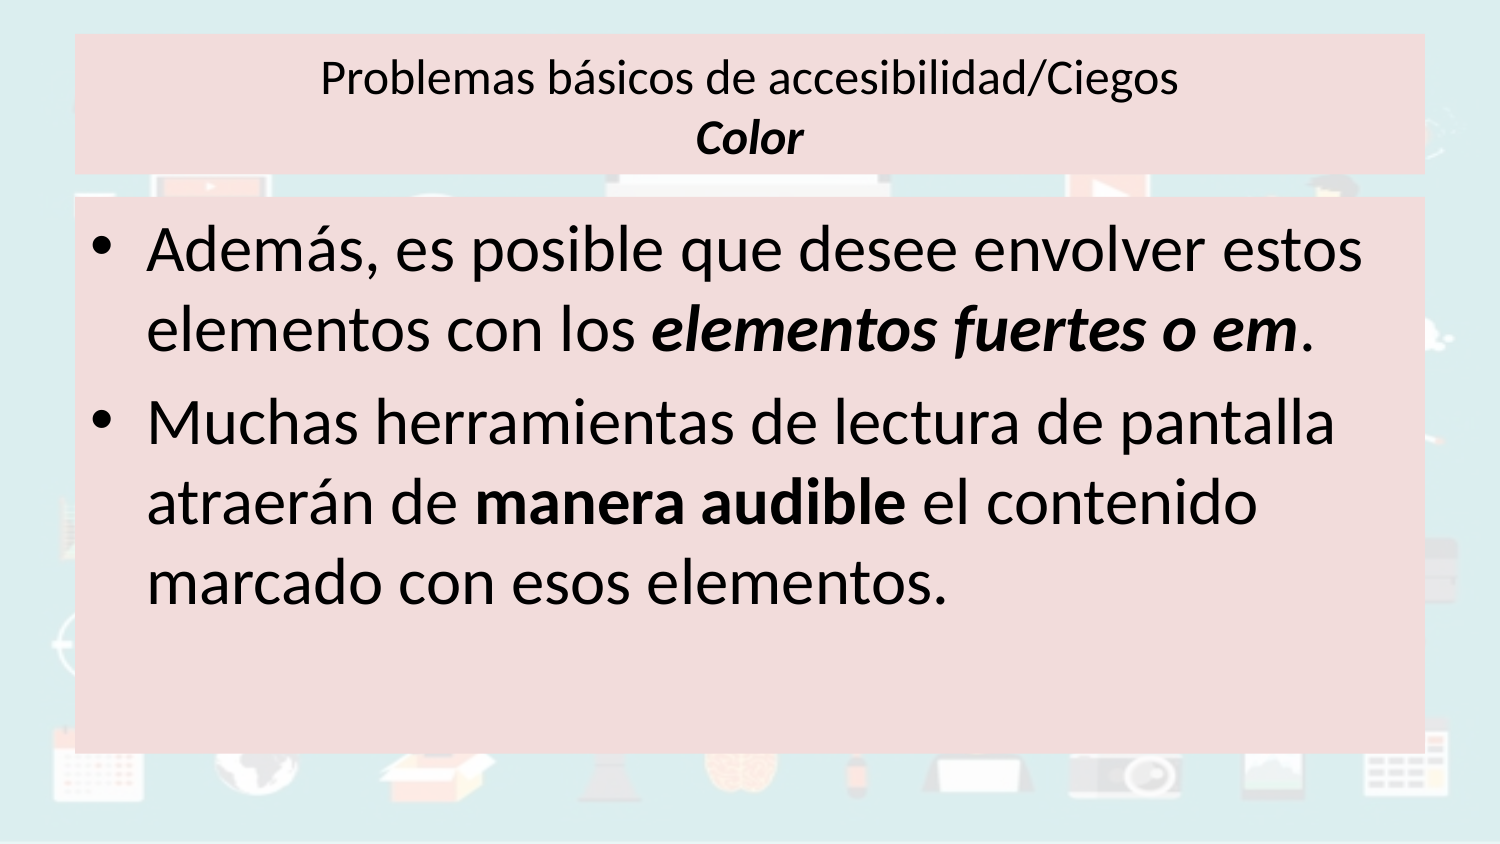

# Problemas básicos de accesibilidad/Ciegos Color
Además, es posible que desee envolver estos elementos con los elementos fuertes o em.
Muchas herramientas de lectura de pantalla atraerán de manera audible el contenido marcado con esos elementos.